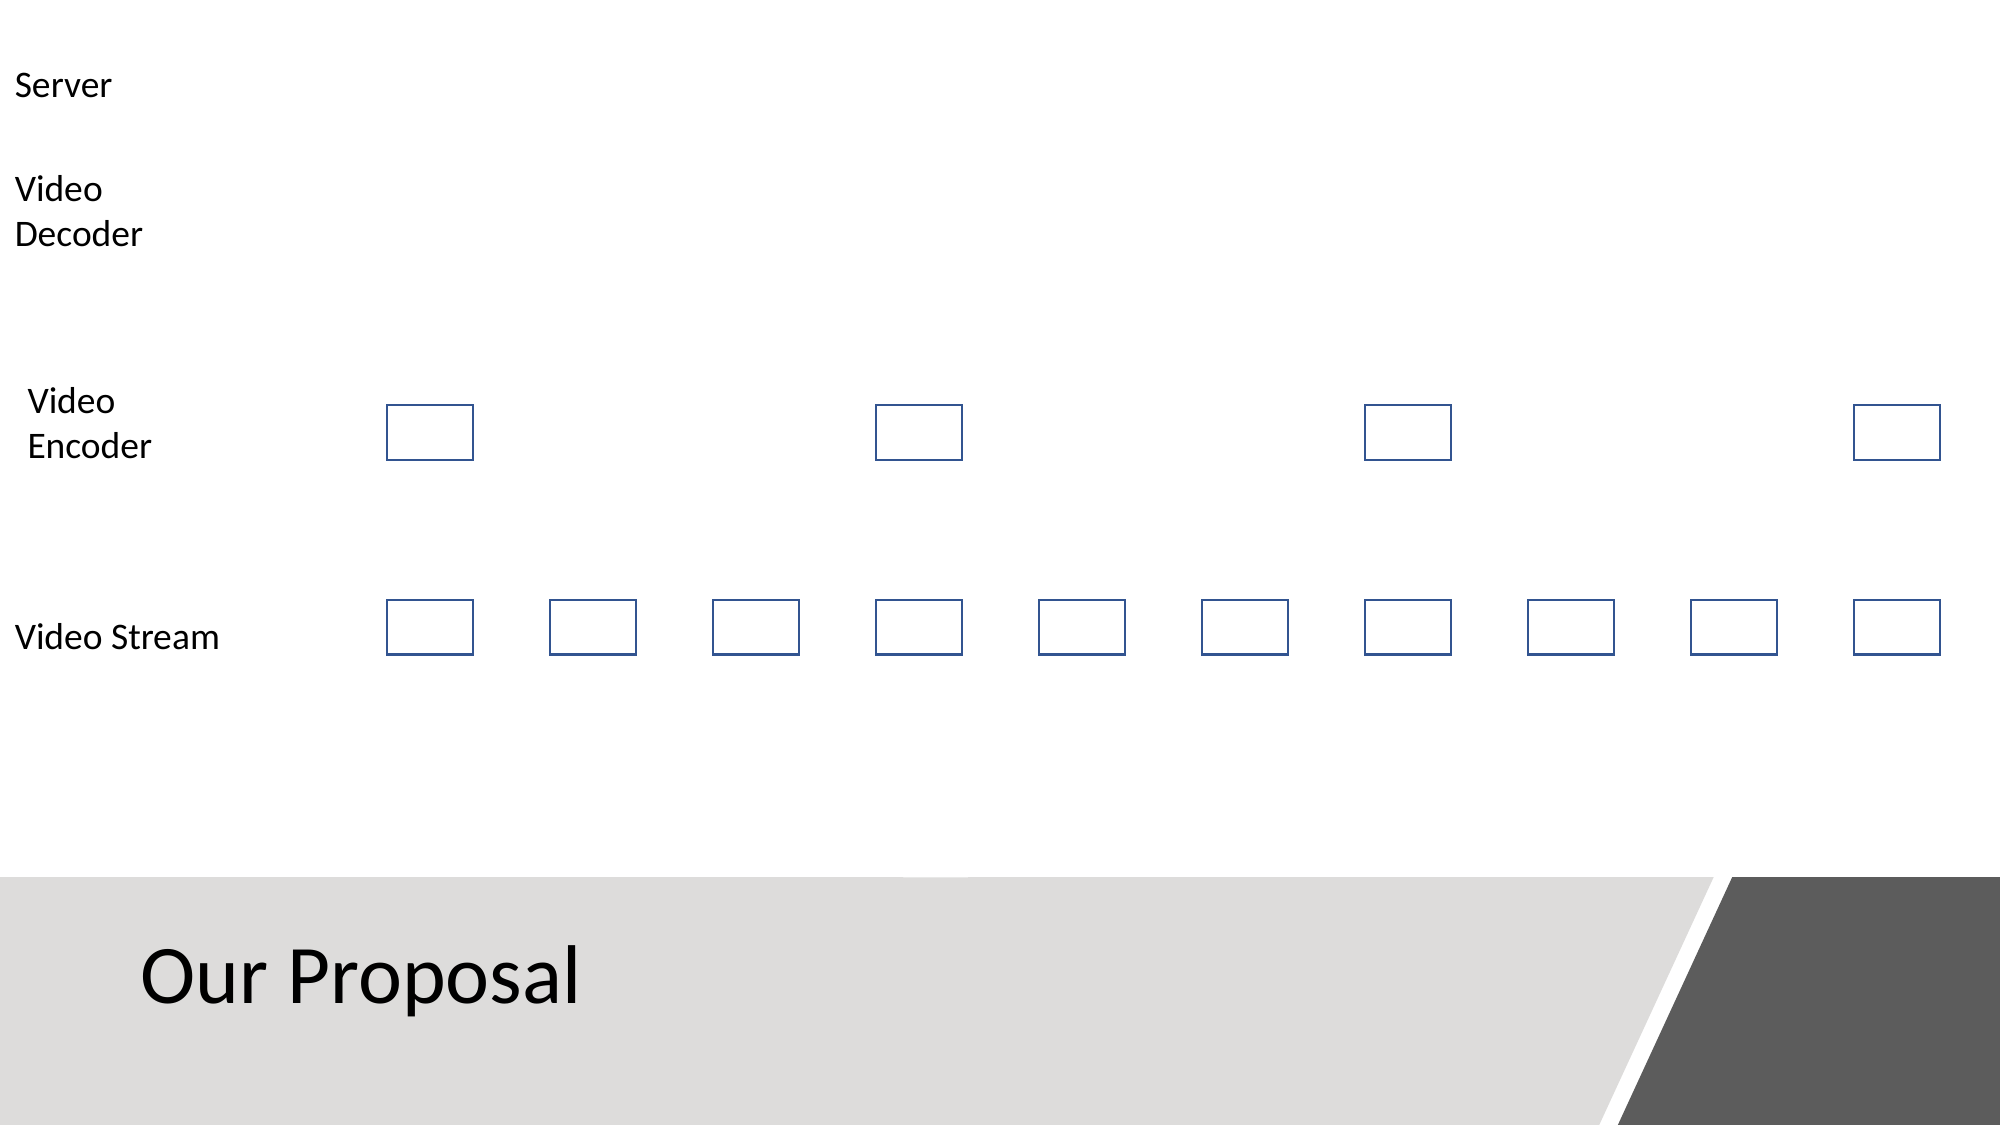

Server
Video
Decoder
Video
Encoder

Video Stream

# Our Proposal